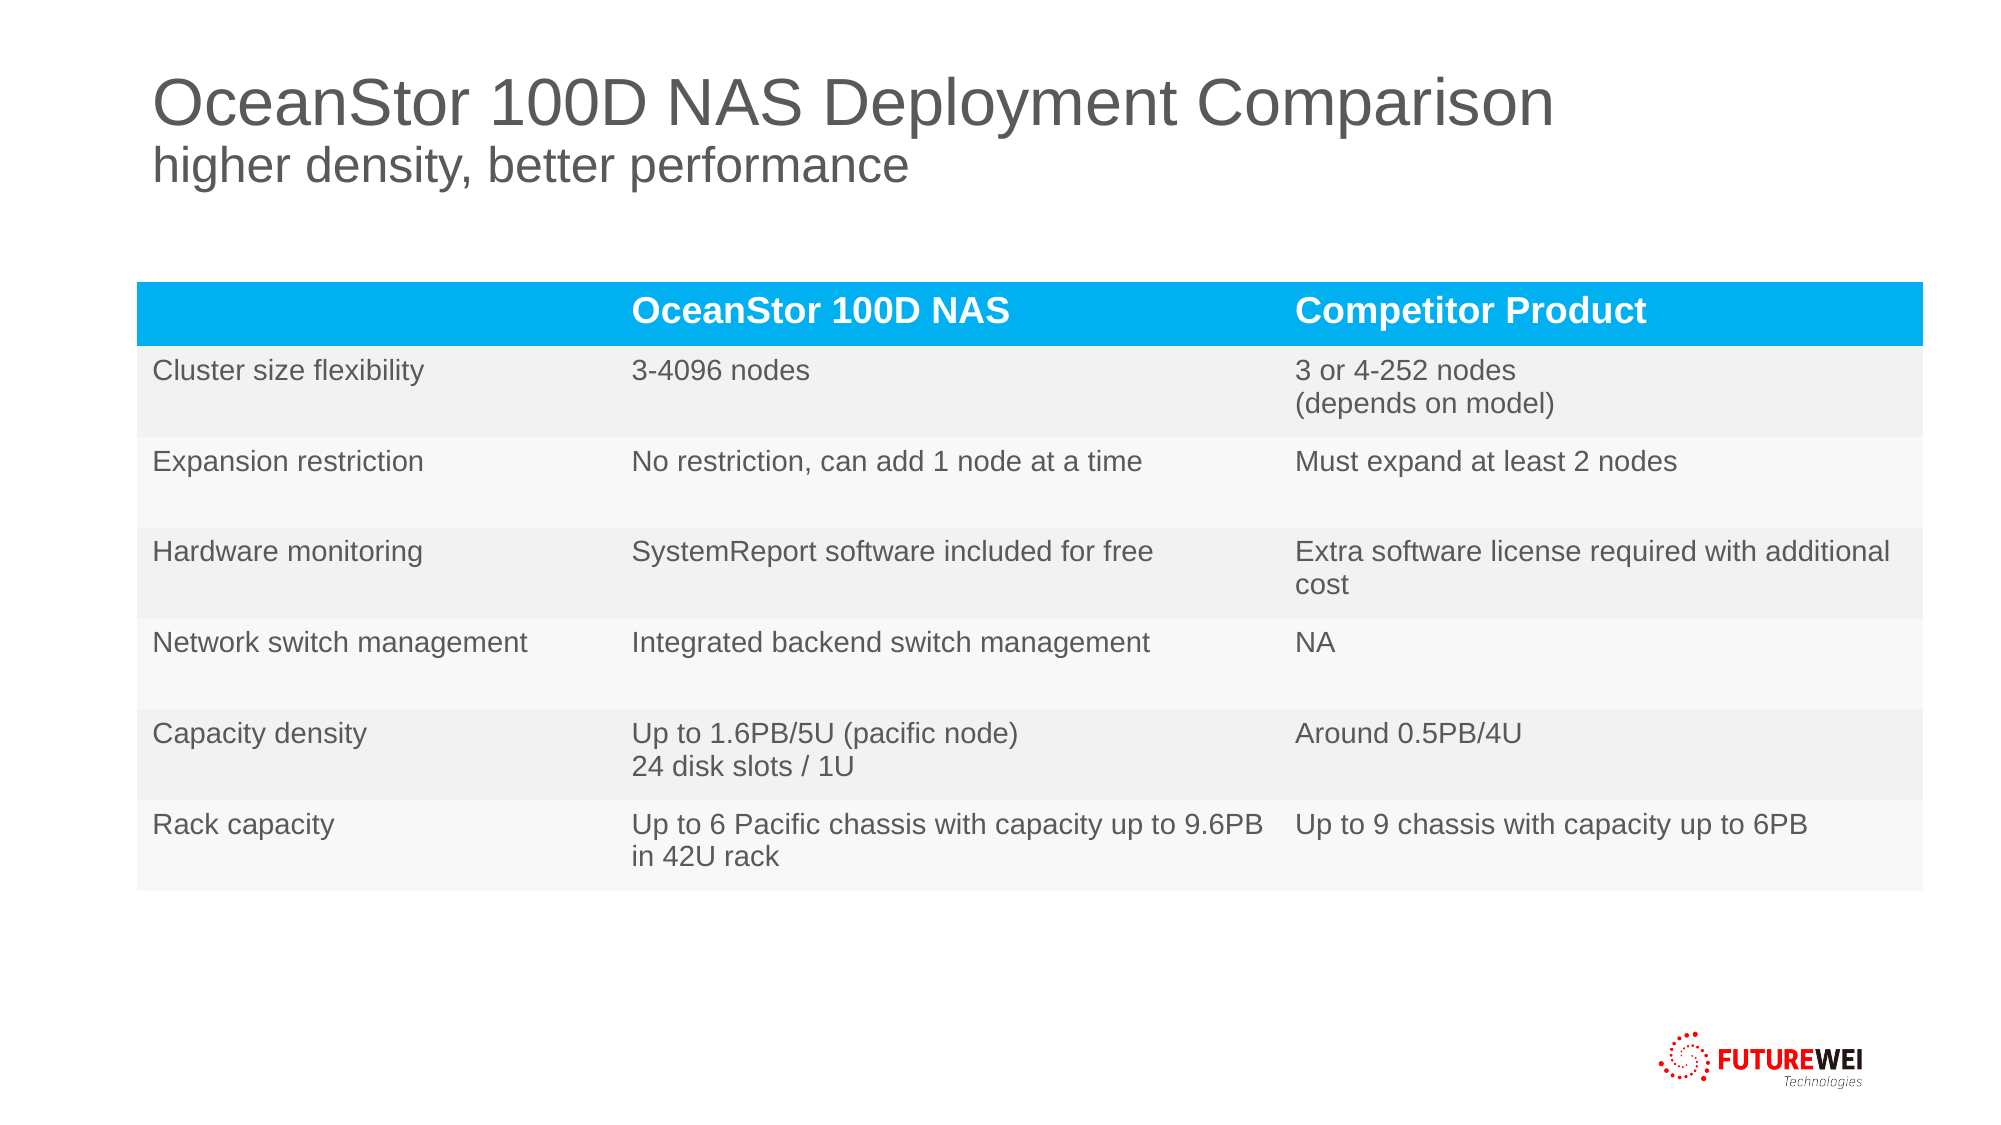

# OceanStor 100D NAS Deployment Comparison higher density, better performance
|  | OceanStor 100D NAS | Competitor Product |
| --- | --- | --- |
| Cluster size flexibility | 3-4096 nodes | 3 or 4-252 nodes  (depends on model) |
| Expansion restriction | No restriction, can add 1 node at a time | Must expand at least 2 nodes |
| Hardware monitoring | SystemReport software included for free | Extra software license required with additional cost |
| Network switch management | Integrated backend switch management | NA |
| Capacity density | Up to 1.6PB/5U (pacific node) 24 disk slots / 1U | Around 0.5PB/4U |
| Rack capacity | Up to 6 Pacific chassis with capacity up to 9.6PB in 42U rack | Up to 9 chassis with capacity up to 6PB |